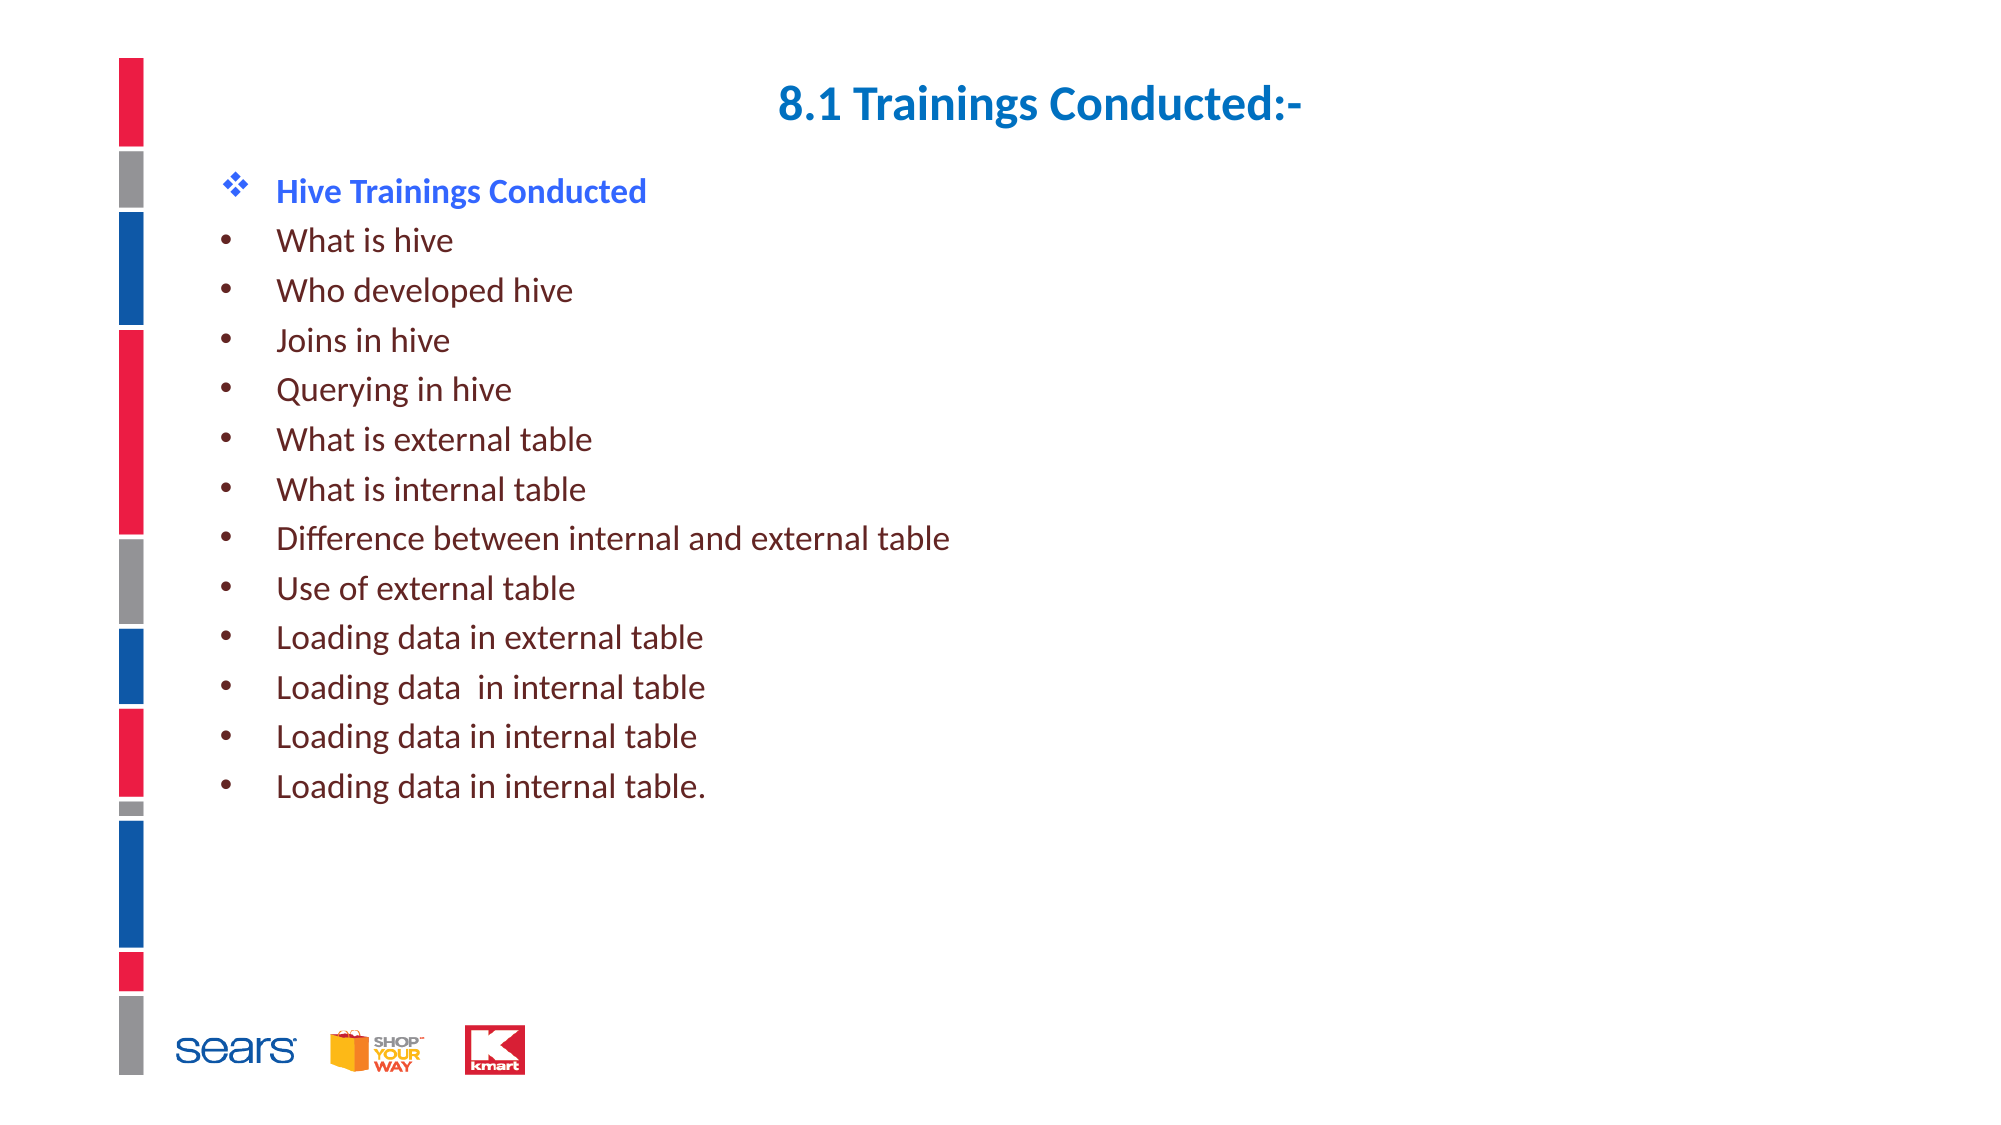

# 8.1 Trainings Conducted:-
Hive Trainings Conducted
What is hive
Who developed hive
Joins in hive
Querying in hive
What is external table
What is internal table
Difference between internal and external table
Use of external table
Loading data in external table
Loading data  in internal table
Loading data in internal table
Loading data in internal table.